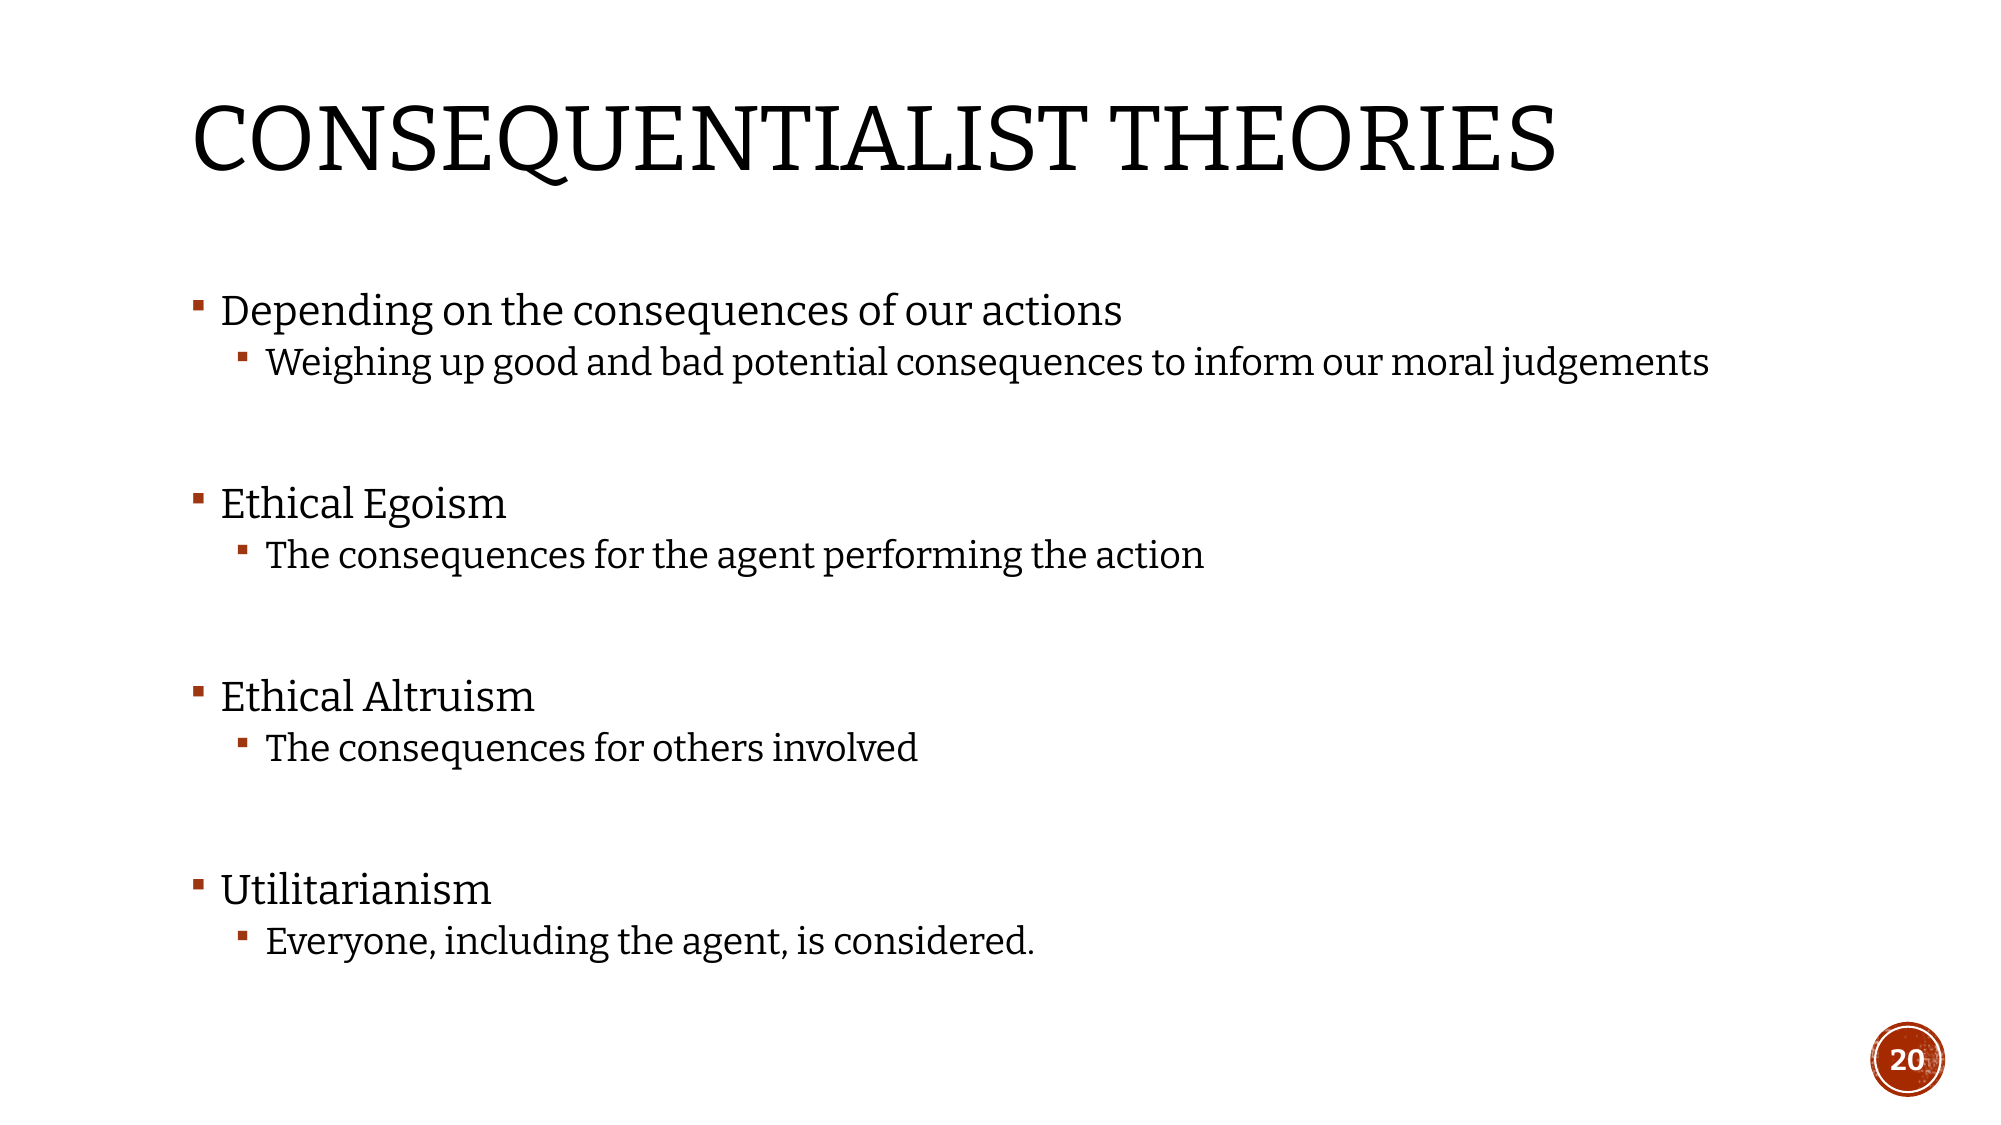

# Consequentialist Theories
Depending on the consequences of our actions
Weighing up good and bad potential consequences to inform our moral judgements

Ethical Egoism
The consequences for the agent performing the action

Ethical Altruism
The consequences for others involved

Utilitarianism
Everyone, including the agent, is considered.
20